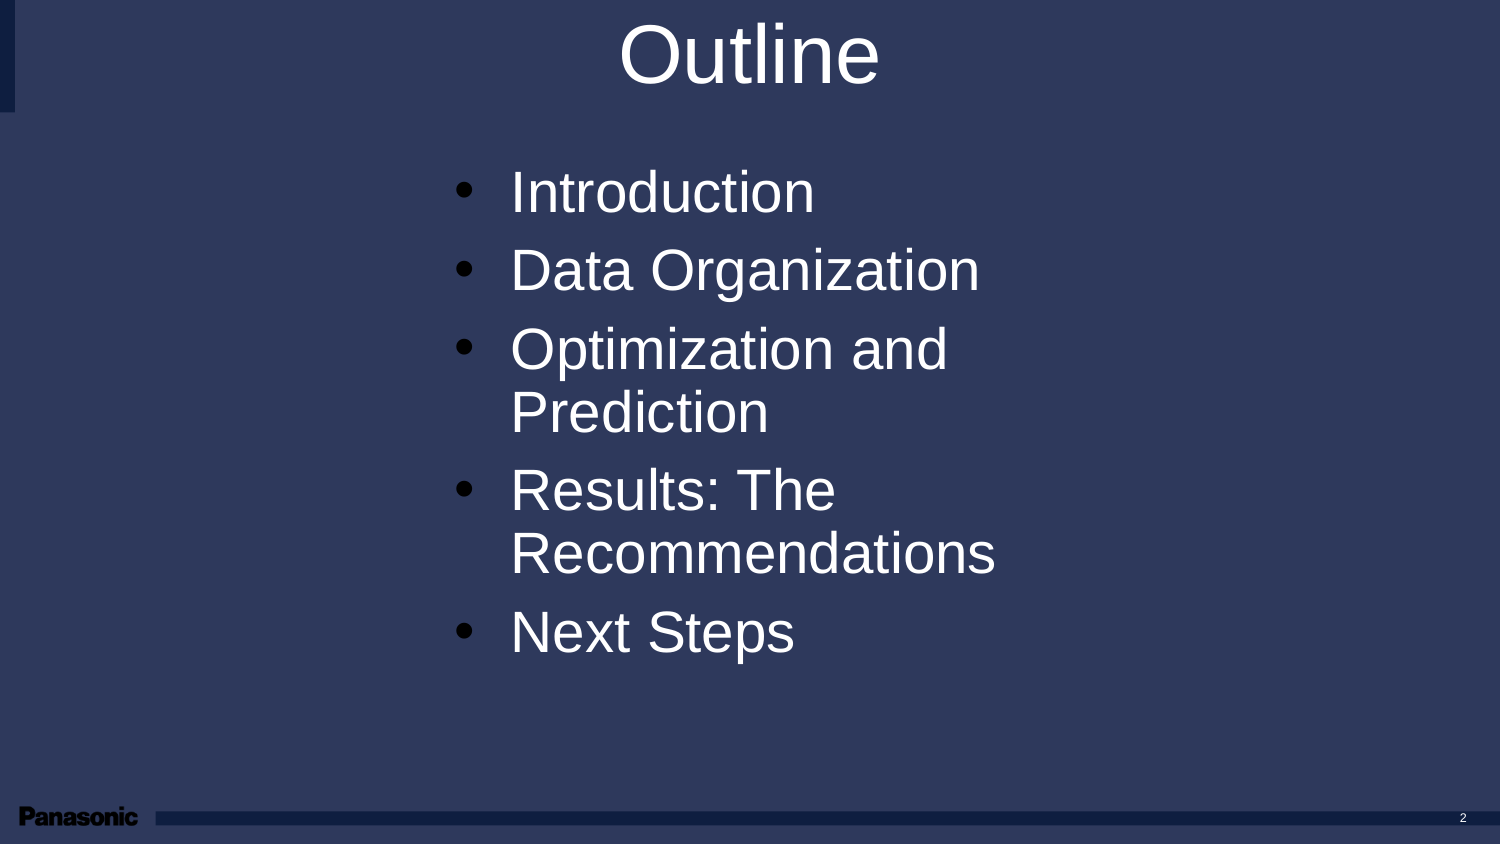

# Outline
Introduction
Data Organization
Optimization and Prediction
Results: The Recommendations
Next Steps
2